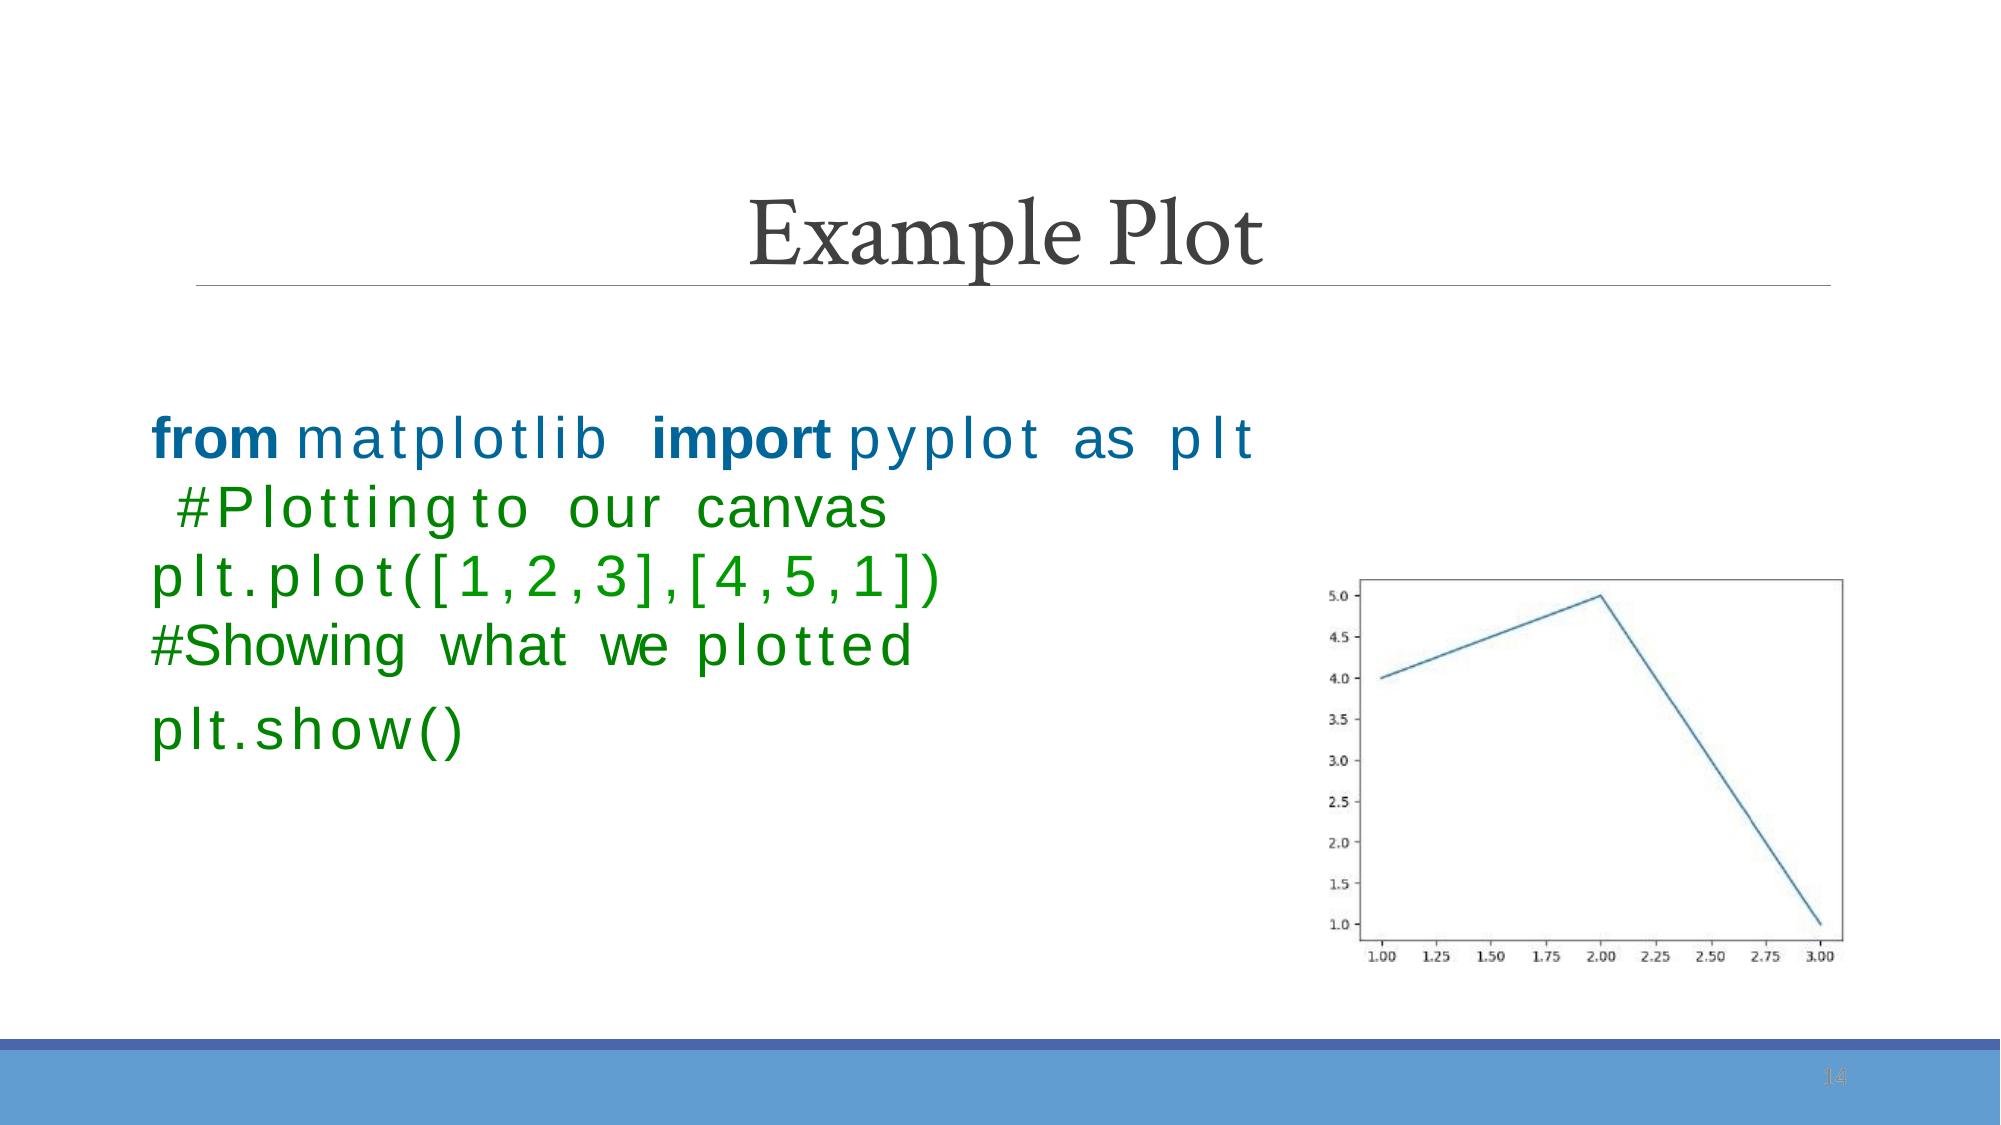

# Example Plot
from matplotlib	import pyplot	as	plt  #Plotting	to	our	canvas  plt.plot([1,2,3],[4,5,1])
#Showing	what	we	plotted
plt.show()